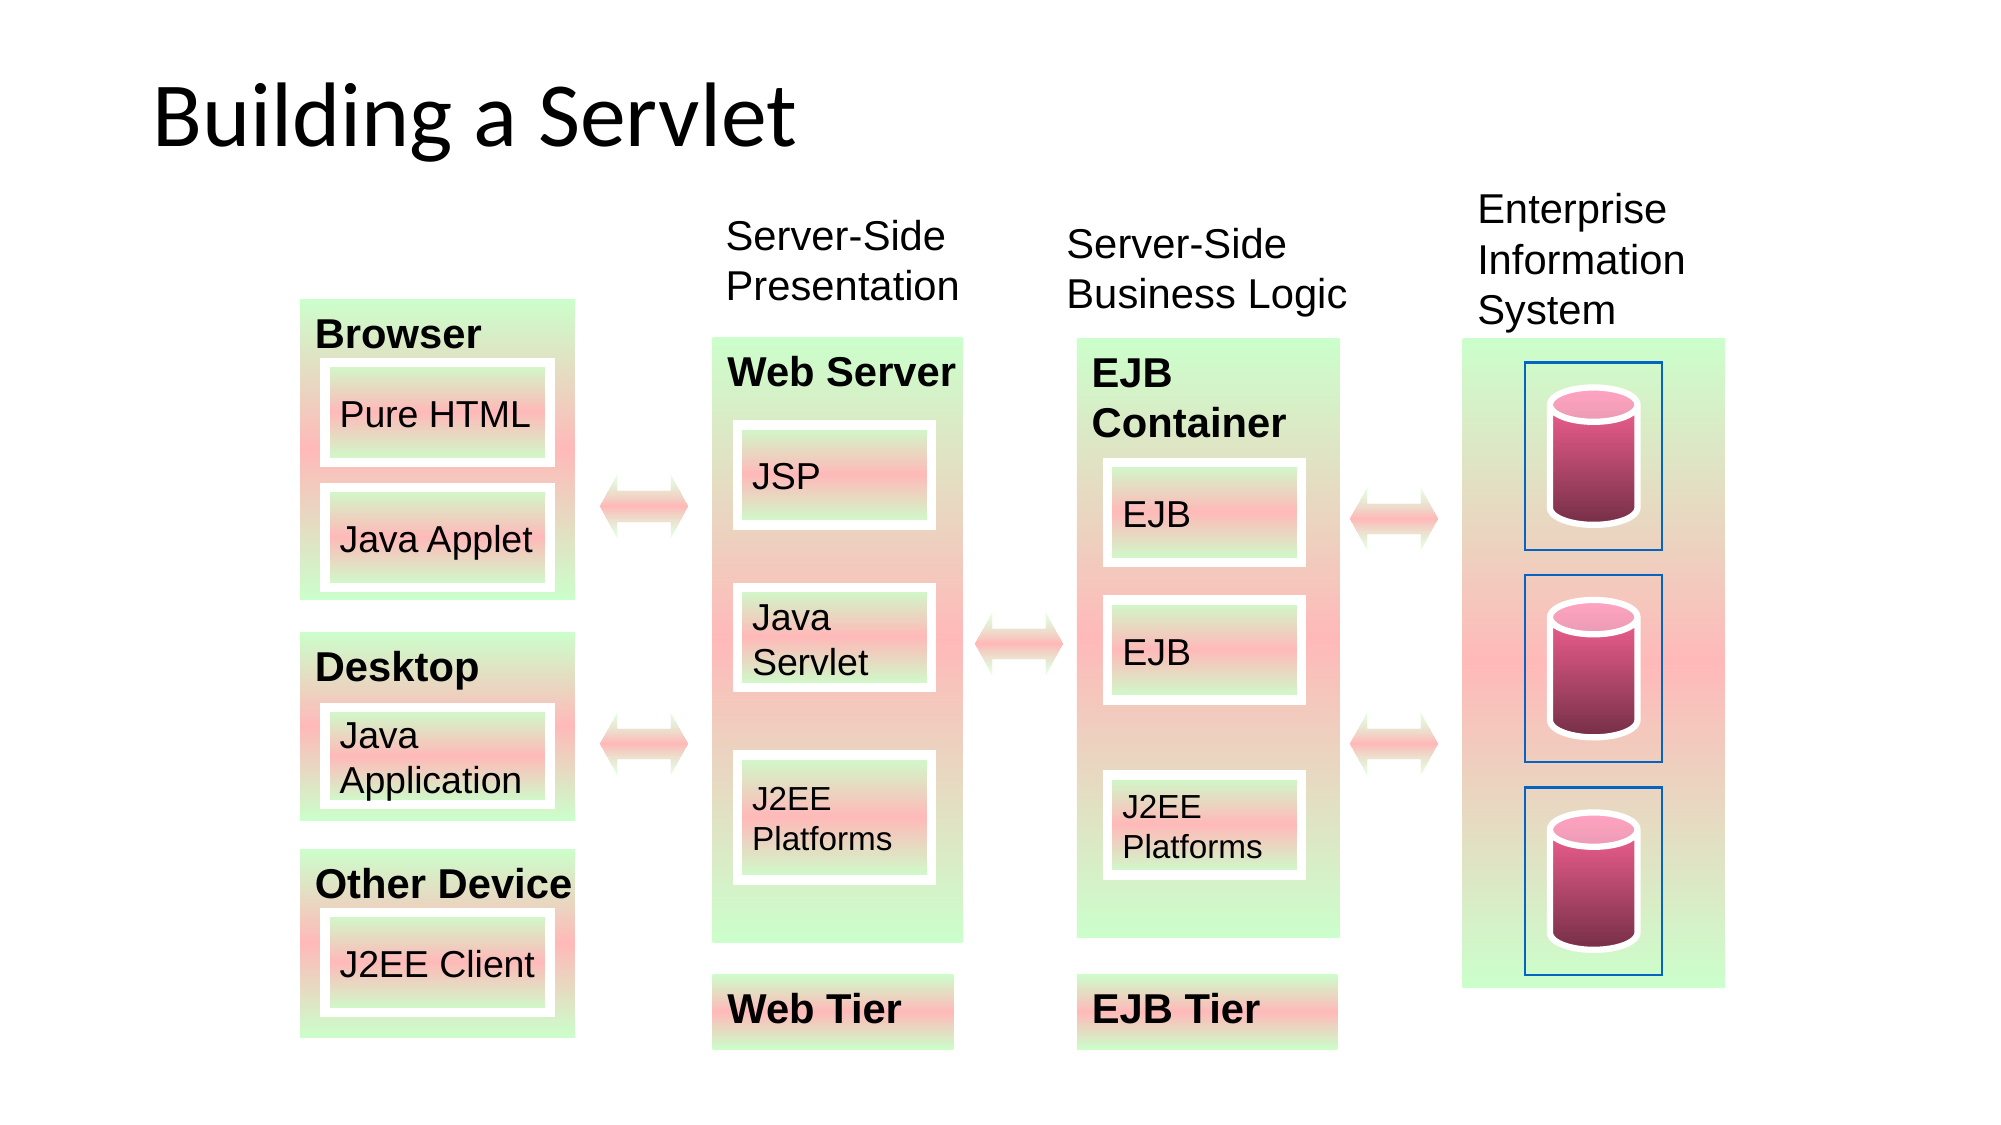

# Building a Servlet
Enterprise
Information
System
Server-Side
Presentation
Server-Side
Business Logic
Browser
Web Server
EJB
Container

Pure HTML

JSP
EJB

Java Applet

Java Servlet
EJB

Desktop
Java Application

J2EE Platforms
J2EE Platforms

Other Device
J2EE Client
Web Tier
EJB Tier
24